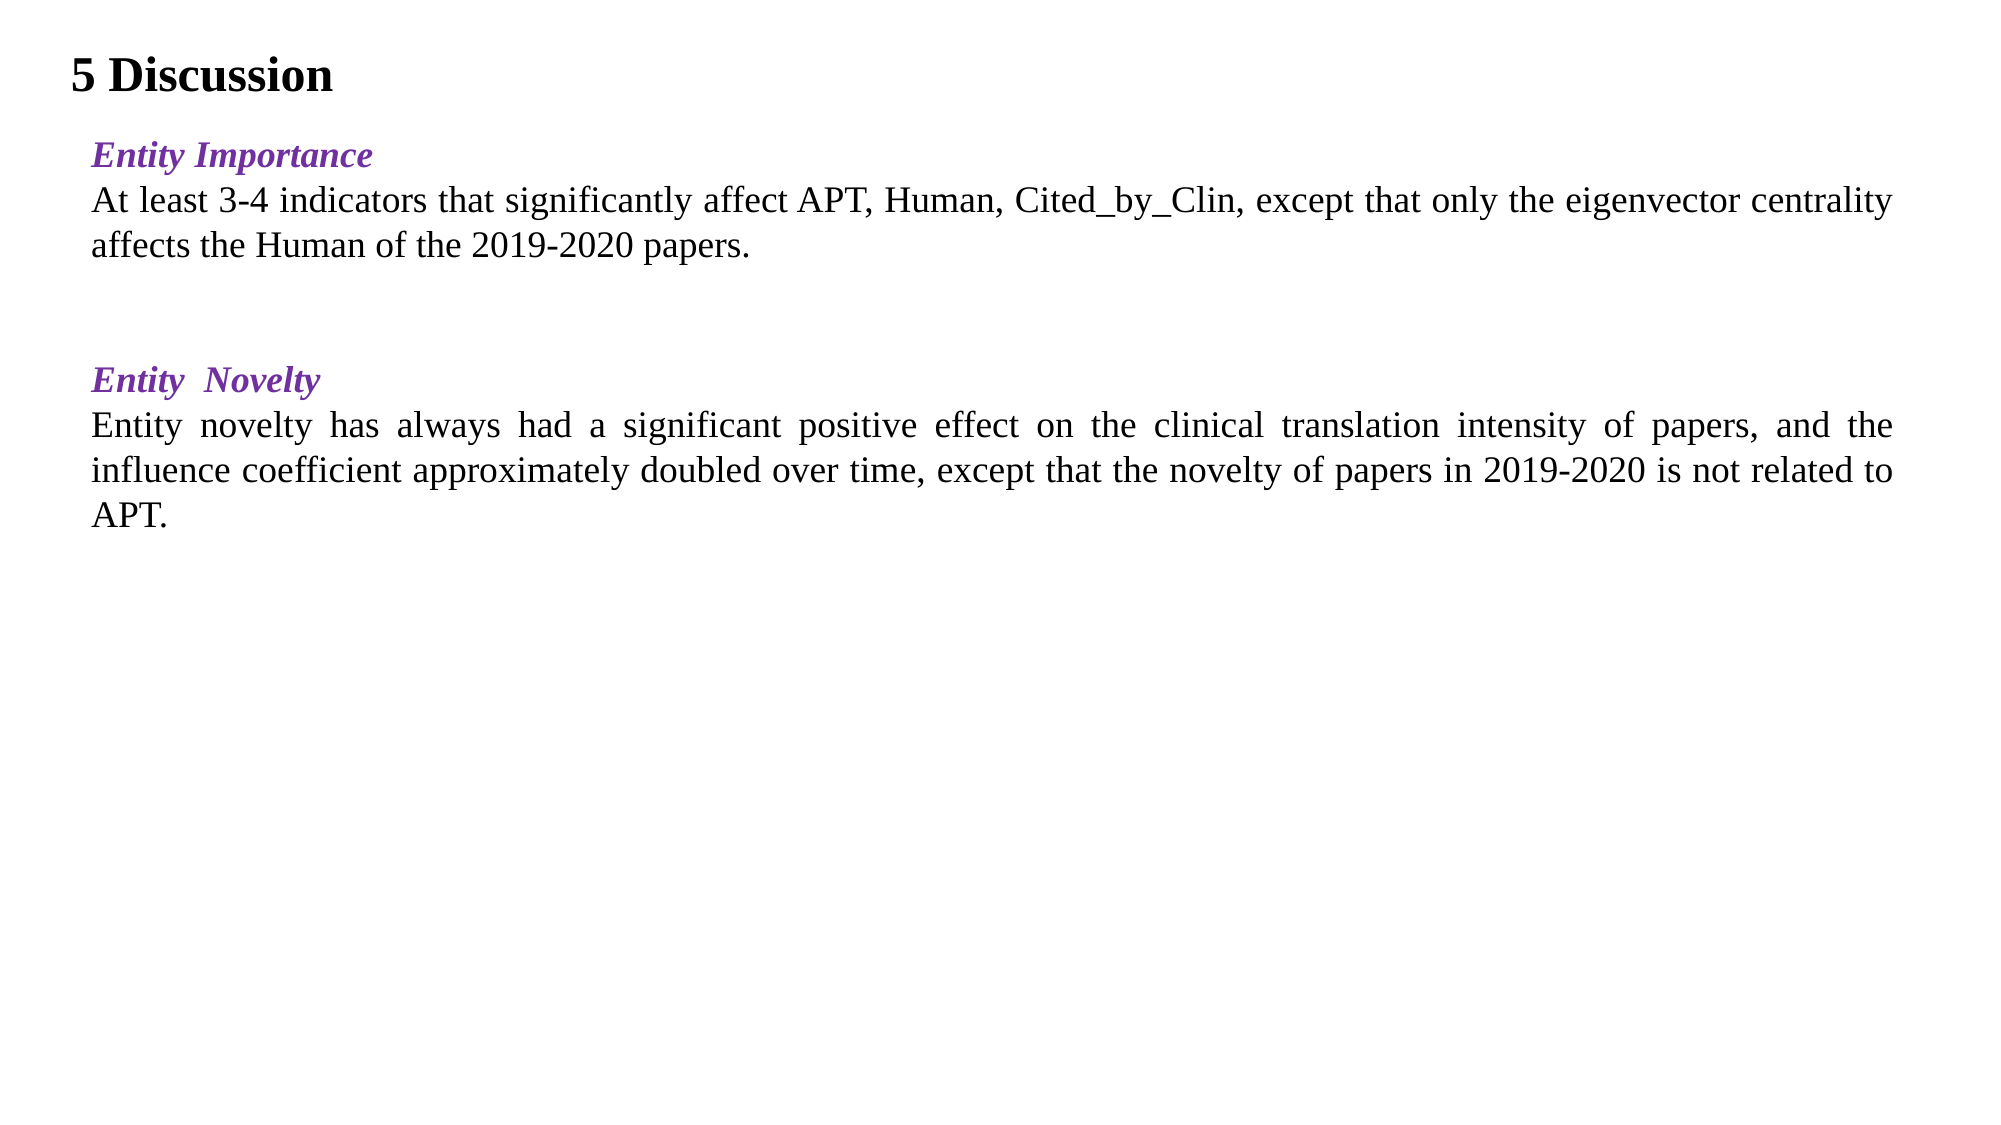

5 Discussion
Entity Importance
At least 3-4 indicators that significantly affect APT, Human, Cited_by_Clin, except that only the eigenvector centrality affects the Human of the 2019-2020 papers.

Entity  Novelty
Entity novelty has always had a significant positive effect on the clinical translation intensity of papers, and the influence coefficient approximately doubled over time, except that the novelty of papers in 2019-2020 is not related to APT.